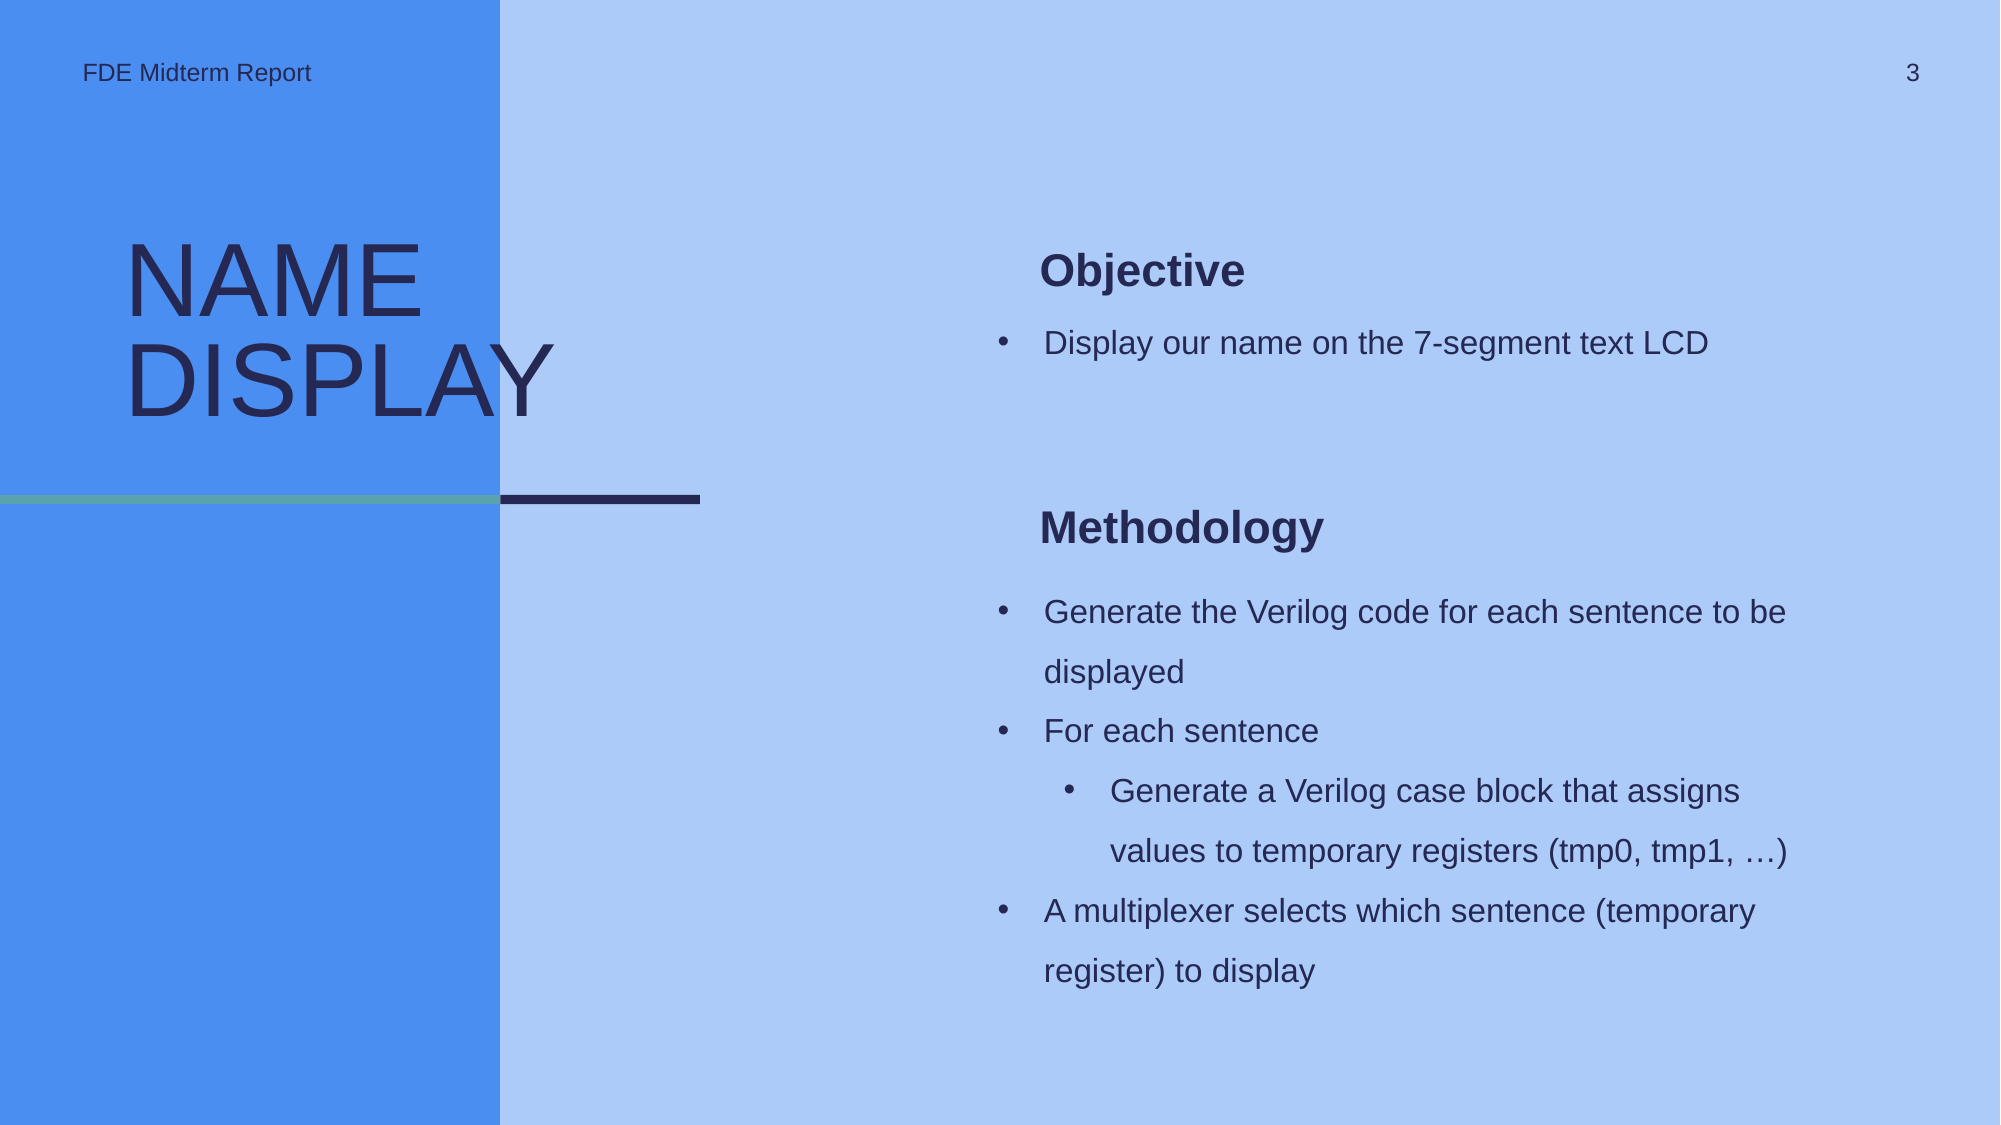

FDE Midterm Report
3
Objective
# Name Display
Display our name on the 7-segment text LCD
Methodology
Generate the Verilog code for each sentence to be displayed
For each sentence
Generate a Verilog case block that assigns values to temporary registers (tmp0, tmp1, …)
A multiplexer selects which sentence (temporary register) to display